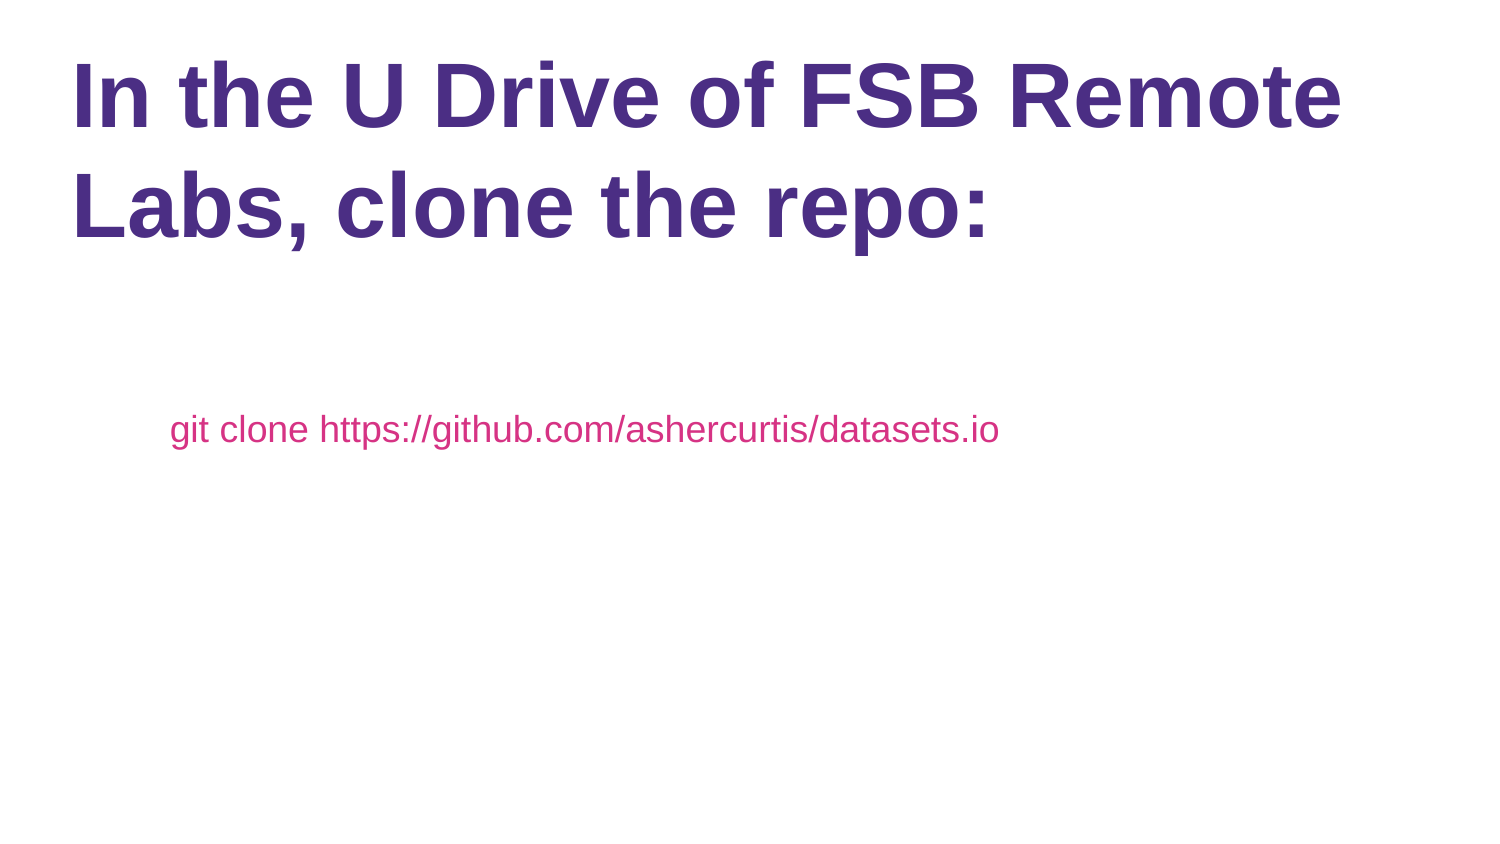

In the U Drive of FSB Remote Labs, clone the repo:
git clone https://github.com/ashercurtis/datasets.io